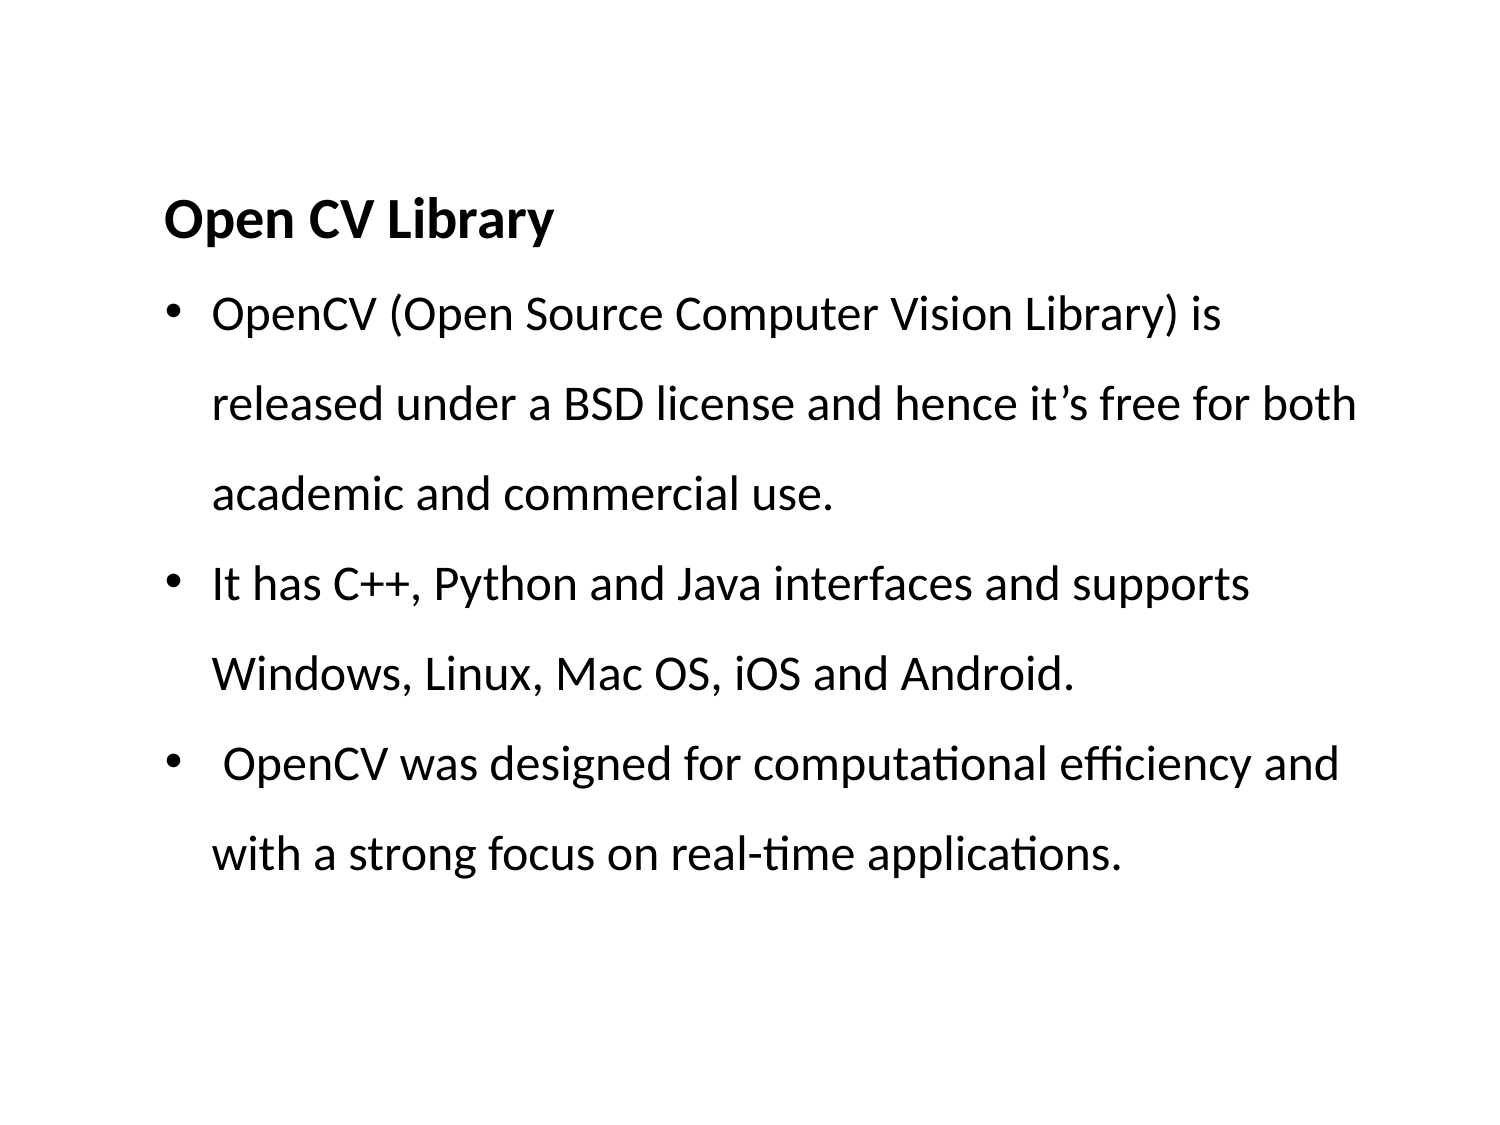

Open CV Library
OpenCV (Open Source Computer Vision Library) is released under a BSD license and hence it’s free for both academic and commercial use.
It has C++, Python and Java interfaces and supports Windows, Linux, Mac OS, iOS and Android.
 OpenCV was designed for computational efficiency and with a strong focus on real-time applications.